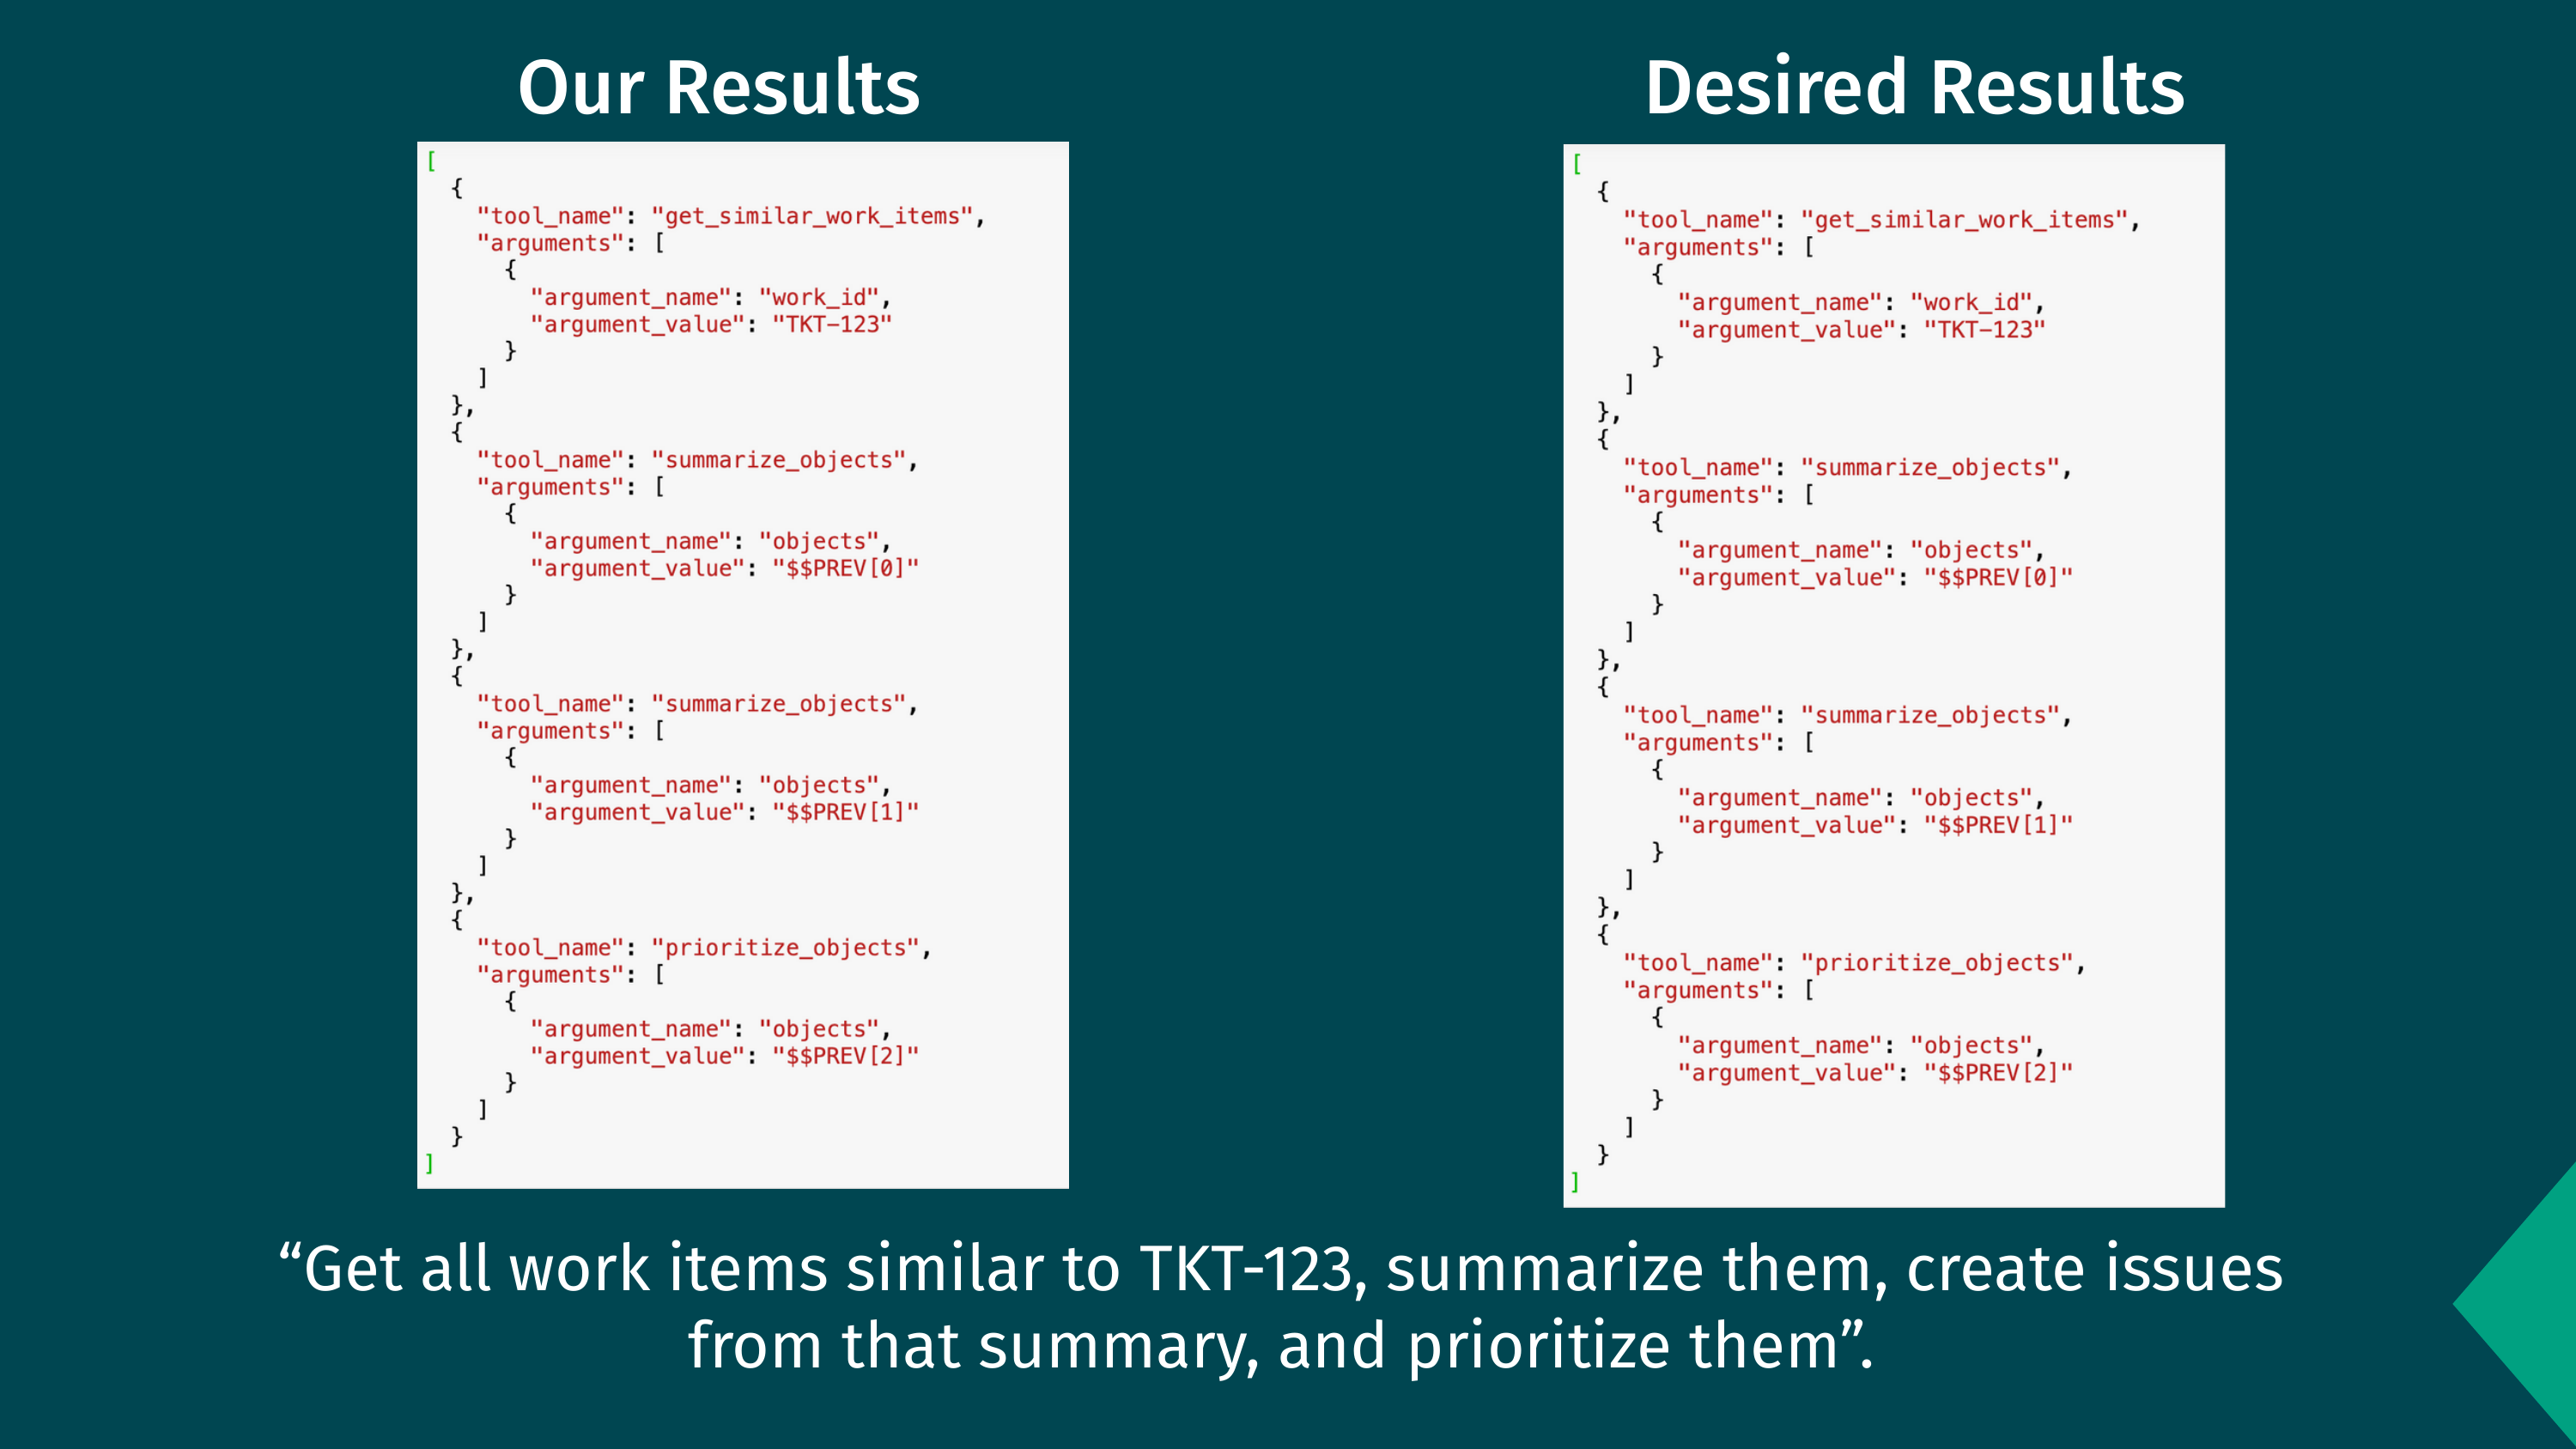

Our Results
 Desired Results

“Get all work items similar to TKT-123, summarize them, create issues from that summary, and prioritize them”.